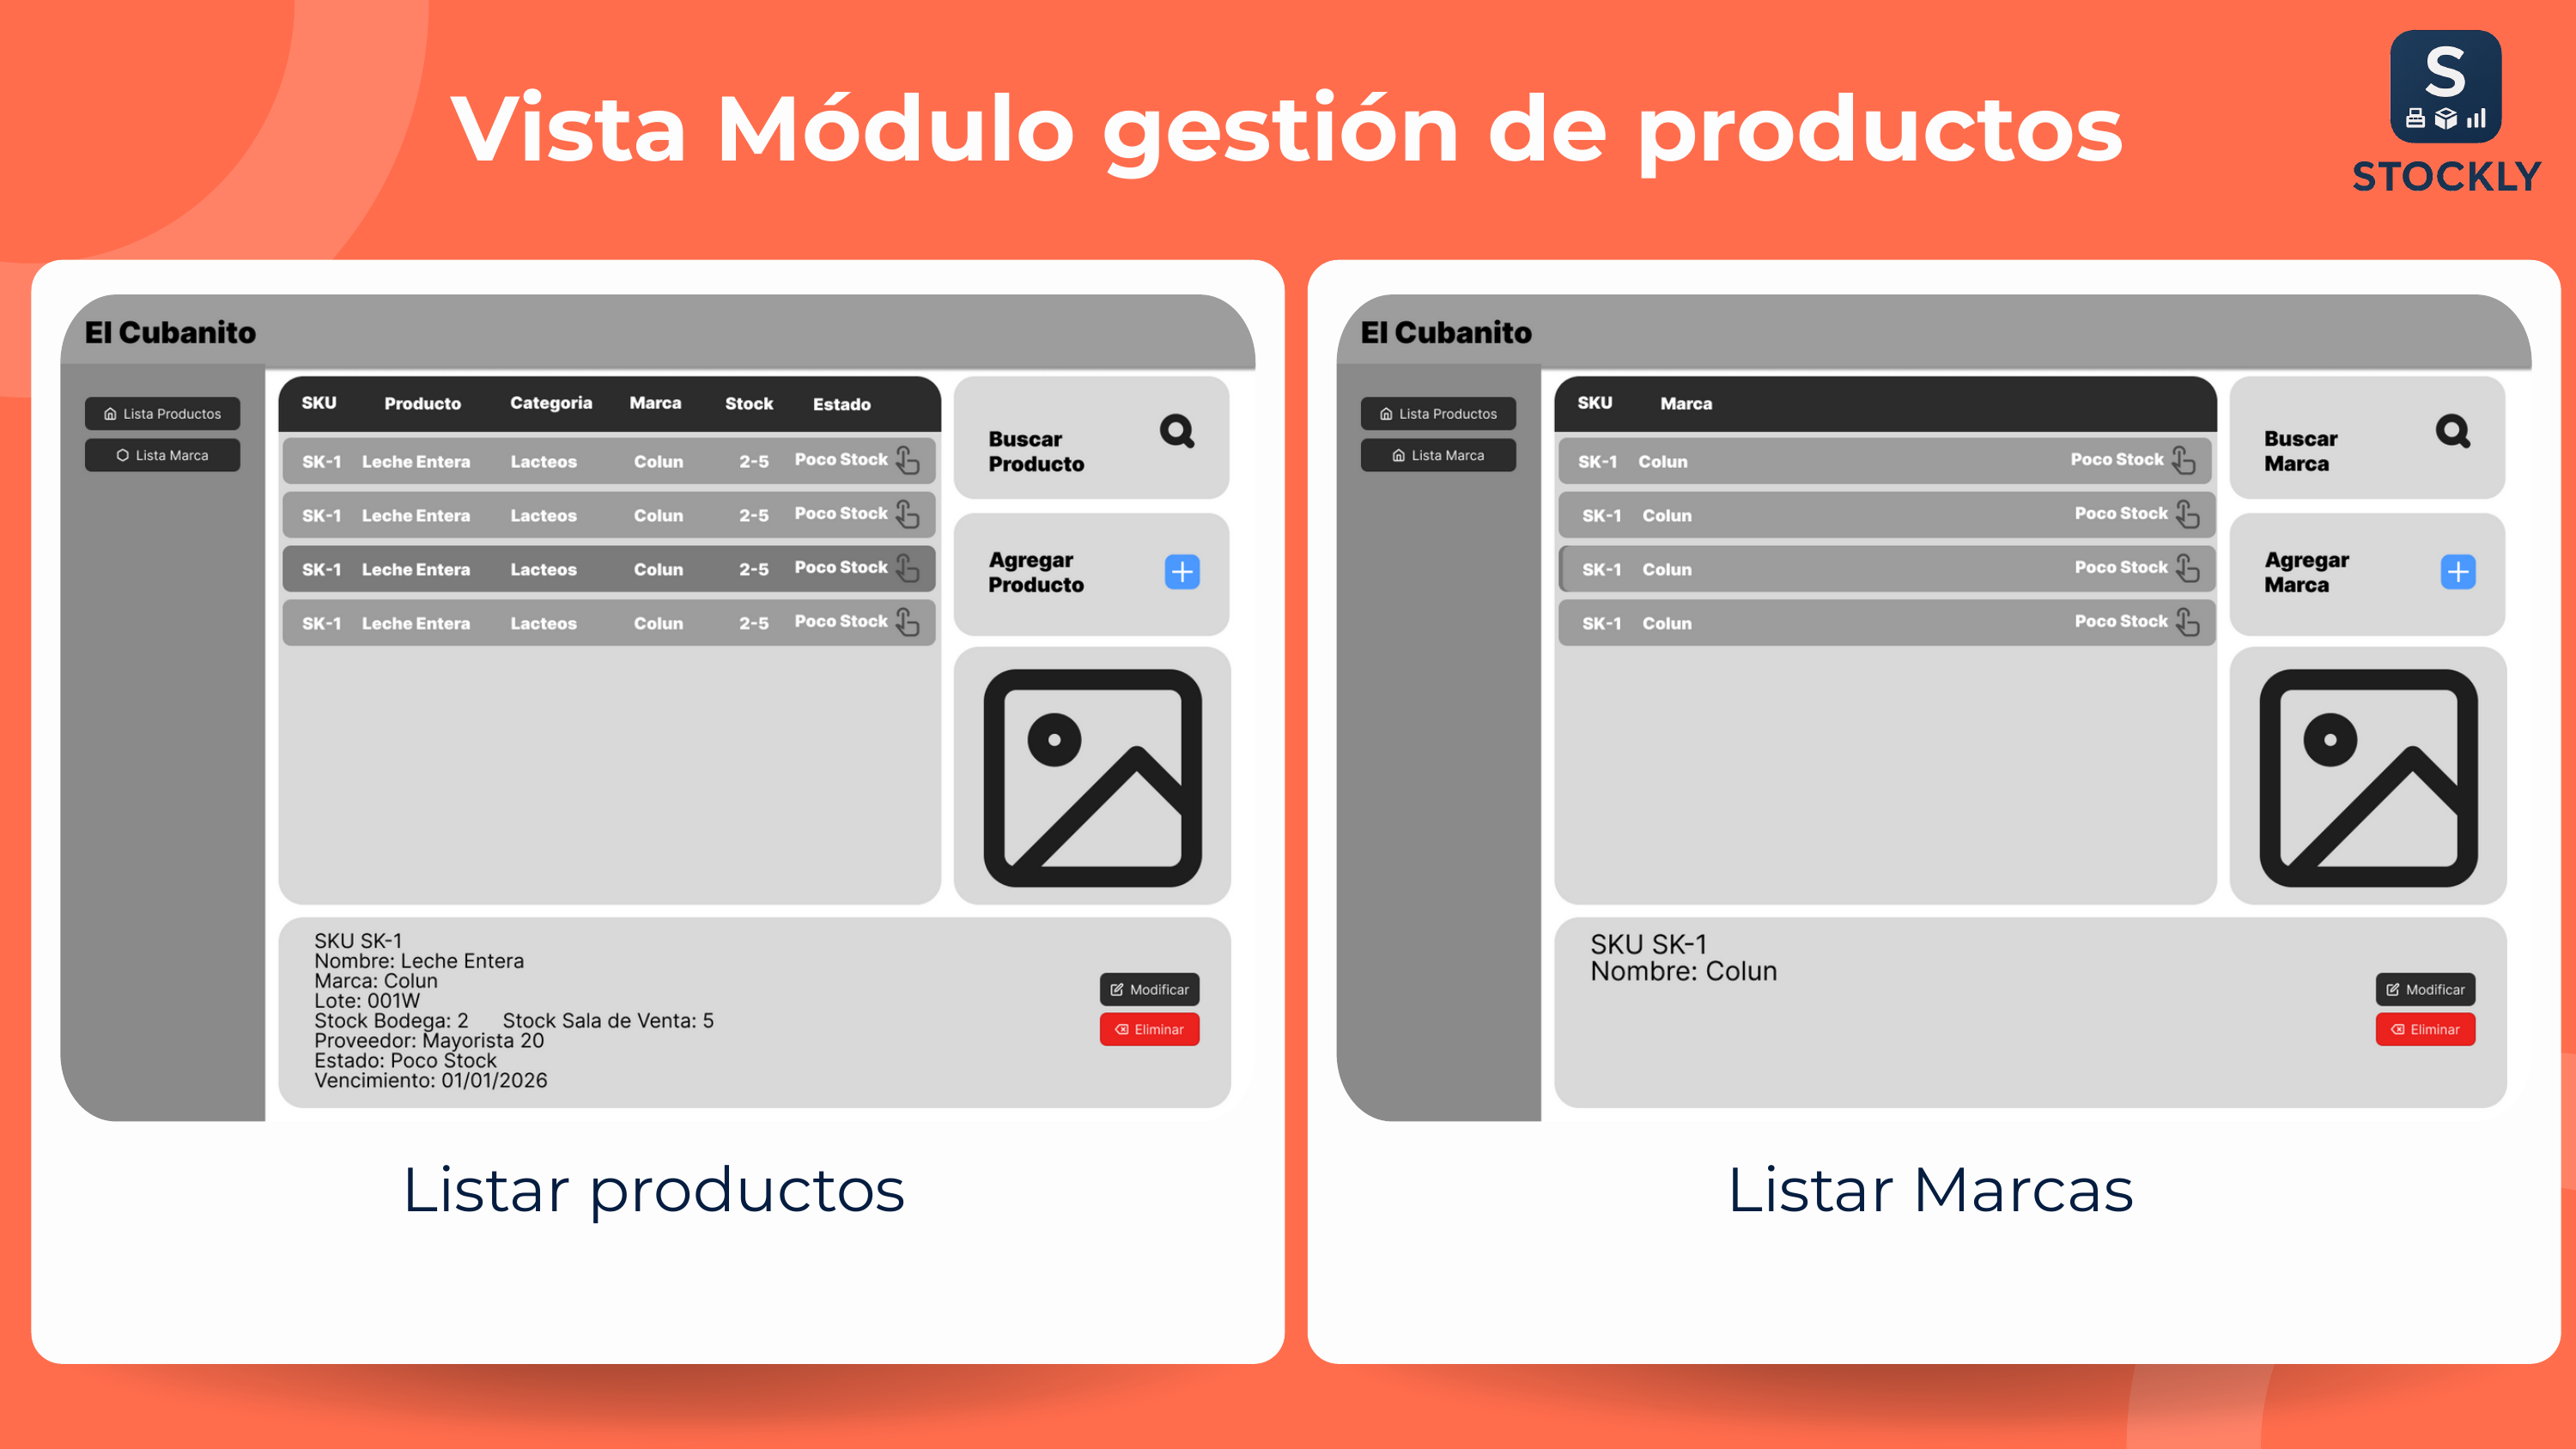

Vista Módulo gestión de productos

Listar productos

Listar Marcas